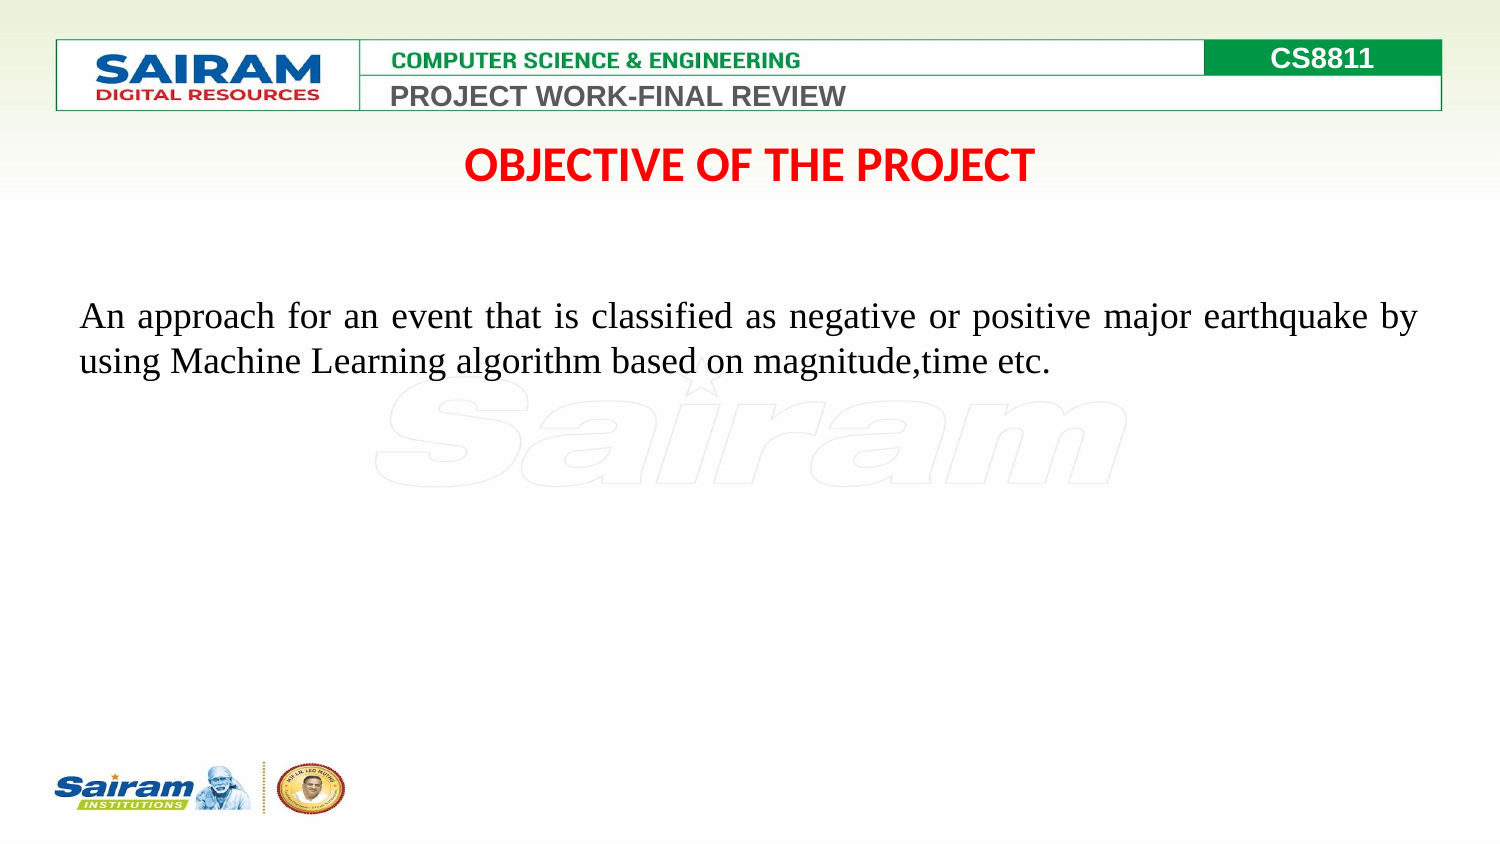

CS8811
PROJECT WORK-FINAL REVIEW
OBJECTIVE OF THE PROJECT

An approach for an event that is classified as negative or positive major earthquake by using Machine Learning algorithm based on magnitude,time etc.